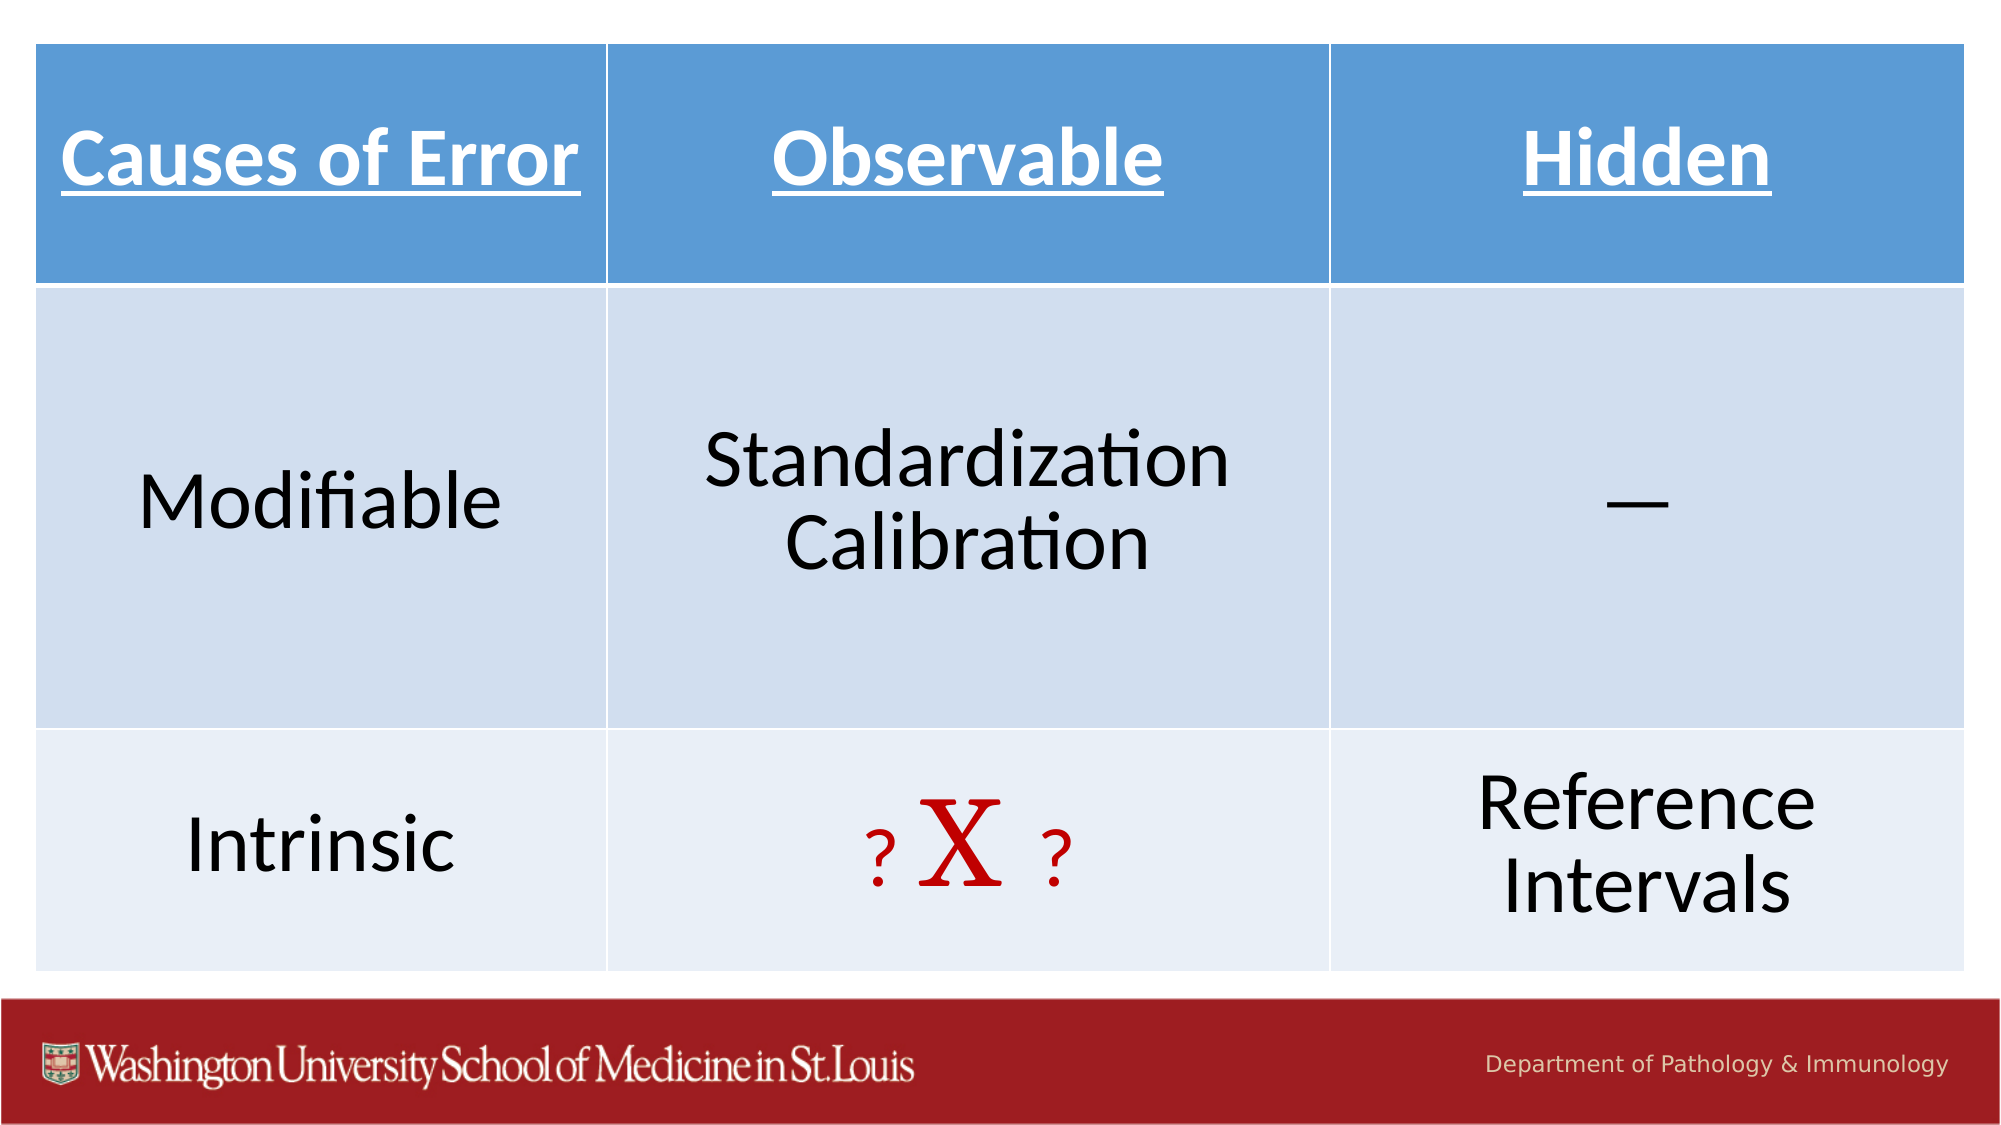

| Causes of Error | Observable​ | Hidden​ |
| --- | --- | --- |
| Modifiable​ | ​Standardization Calibration | ​— |
| Intrinsic​ | ? X ? | Reference Intervals​ |
I propose that modeling Observable Intrinsic sources of variation in TSH would reduce overdiagnosis by reflecting preclinical variation

I propose a ML model for for patient-specific uncertainty that avoids (costly) patient stratification using two key, recent AI modeling paradigms.